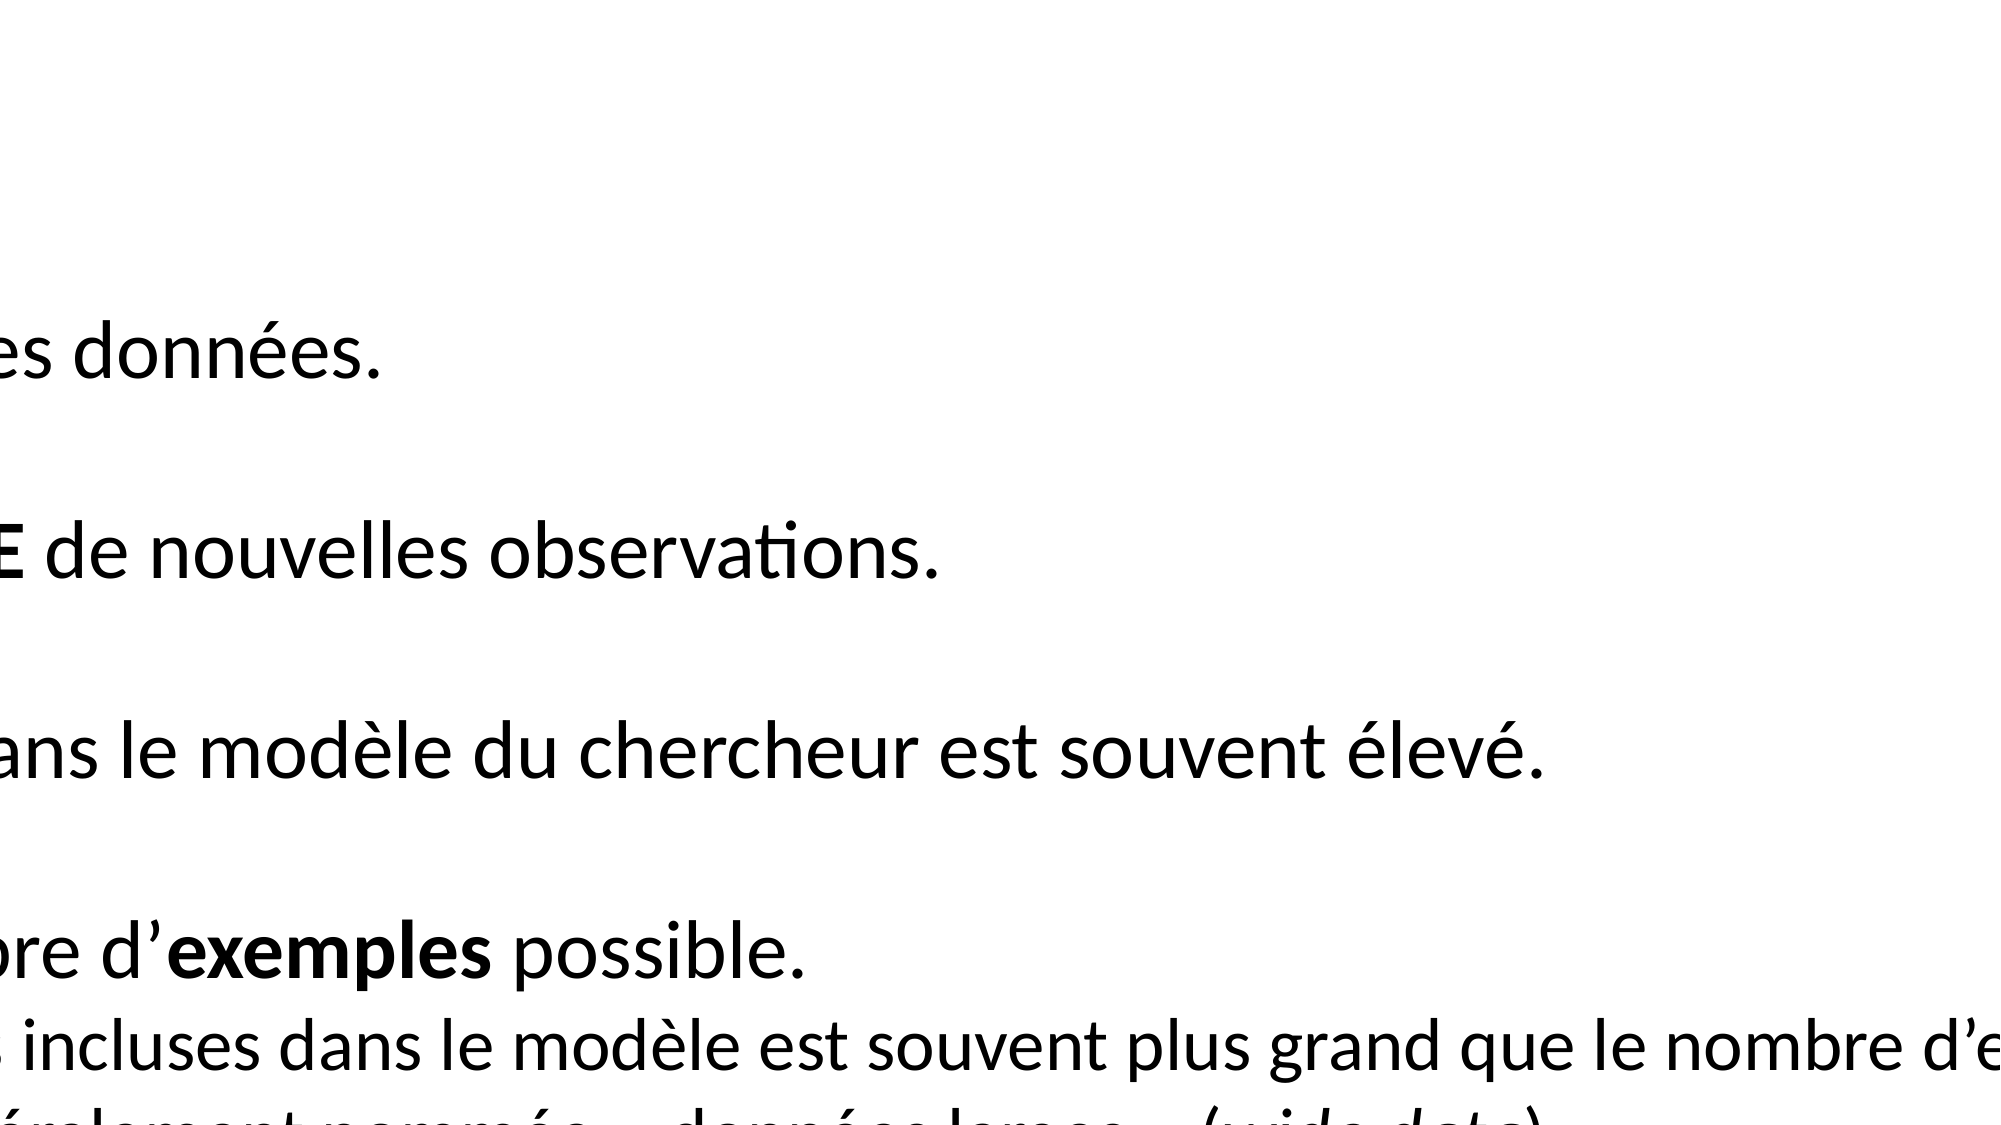

1.1.2. APPRENTISSAGE MACHINE : MODÈLES ESSENTIELLEMENT PRÉDICTIFS
En apprentissage machine…

On induit une loi générale à partir des données.

On cherche généralement à PRÉDIRE de nouvelles observations.

Le nombre de variables impliqués dans le modèle du chercheur est souvent élevé.

On essaie d’avoir le plus grand nombre d’exemples possible.
Néanmoins, le nombre de variables incluses dans le modèle est souvent plus grand que le nombre d’exemples.
Cette structure de données est généralement nommée « données larges » (wide data).

La conclusion obtenue est essentiellement continue:
À quel point peut-on bien prédire de nouvelles observations.

La conclusion n’est pas limitée à des groupes d’individus.
On peut utiliser le modèle estimé pour prédire de nouvelles données individuelles (c’est l’objectif principal!).